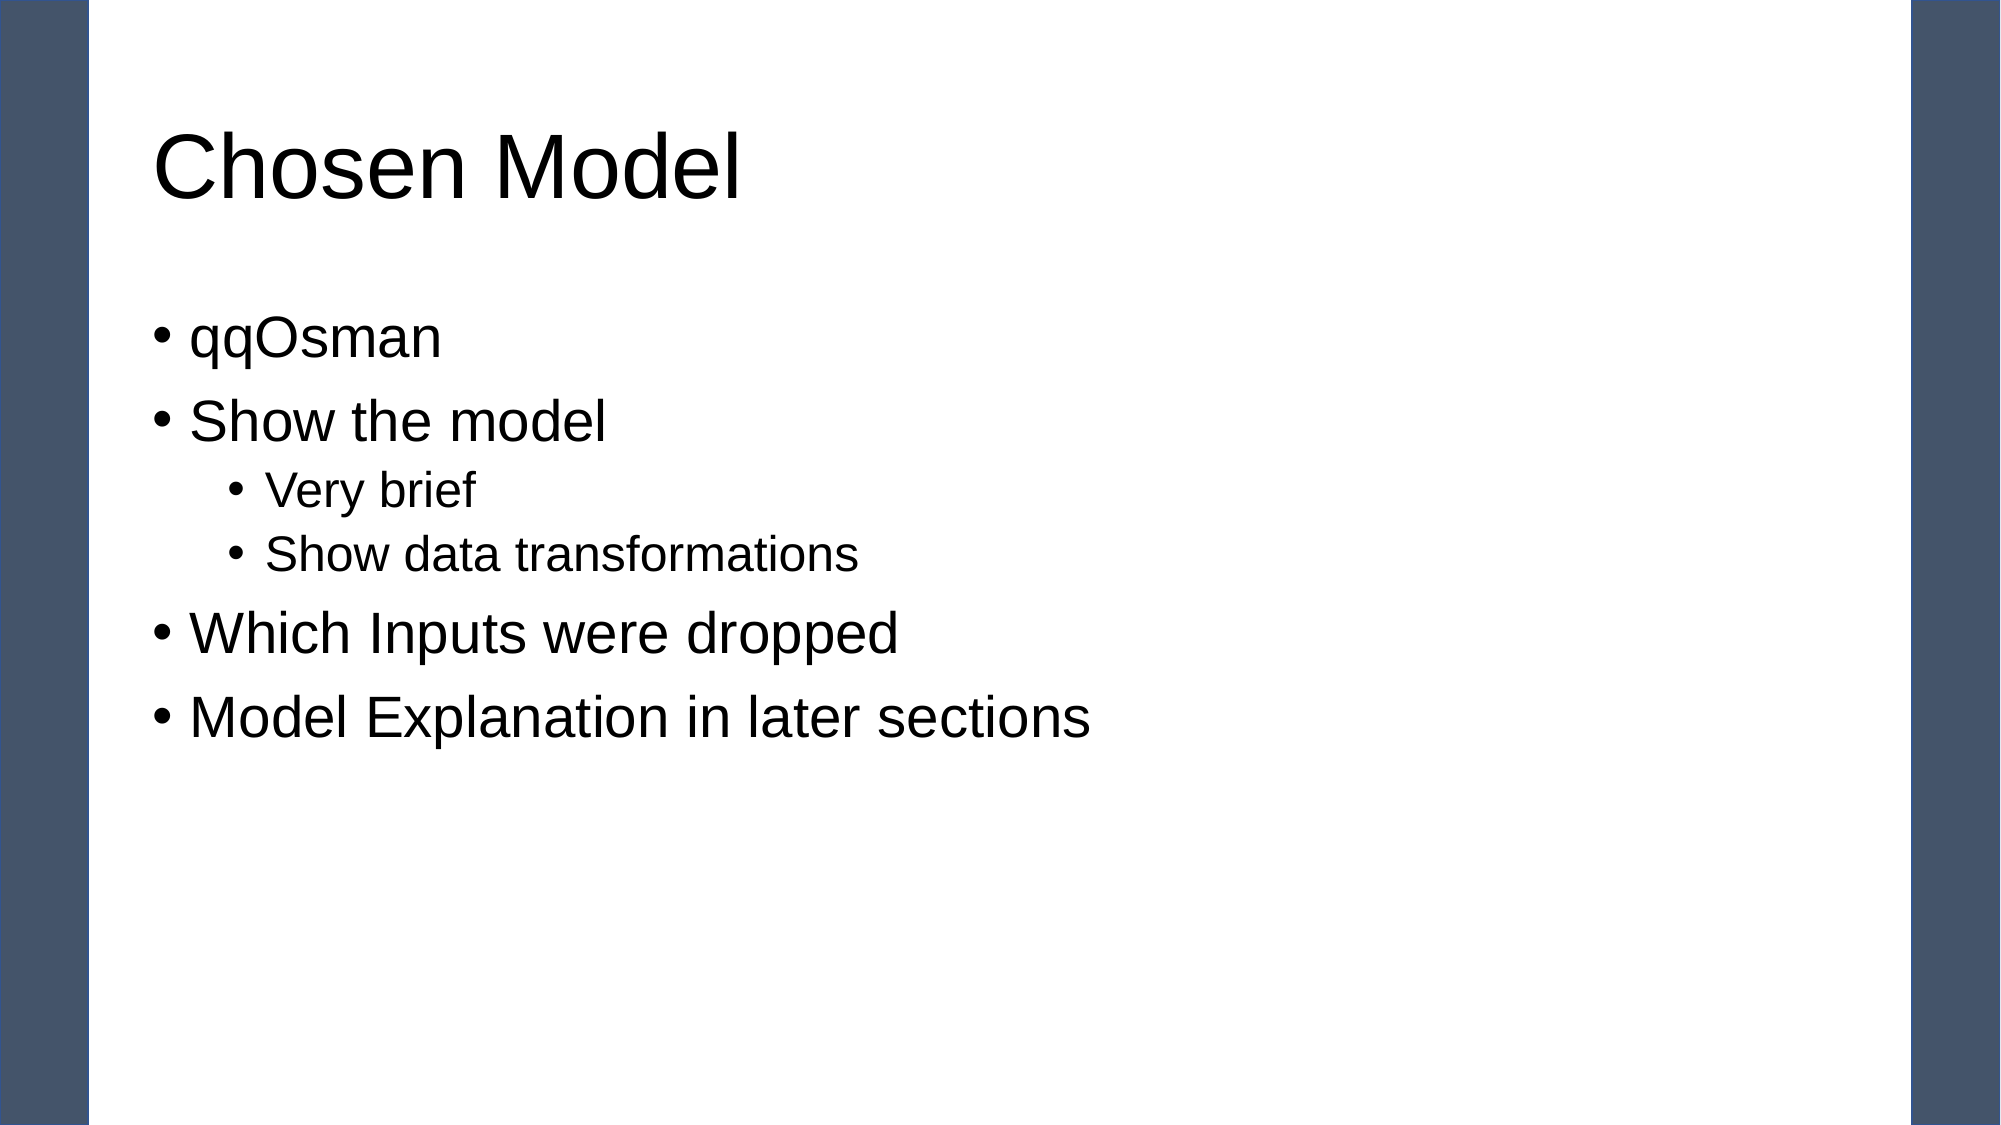

# Chosen Model
qqOsman
Show the model
Very brief
Show data transformations
Which Inputs were dropped
Model Explanation in later sections